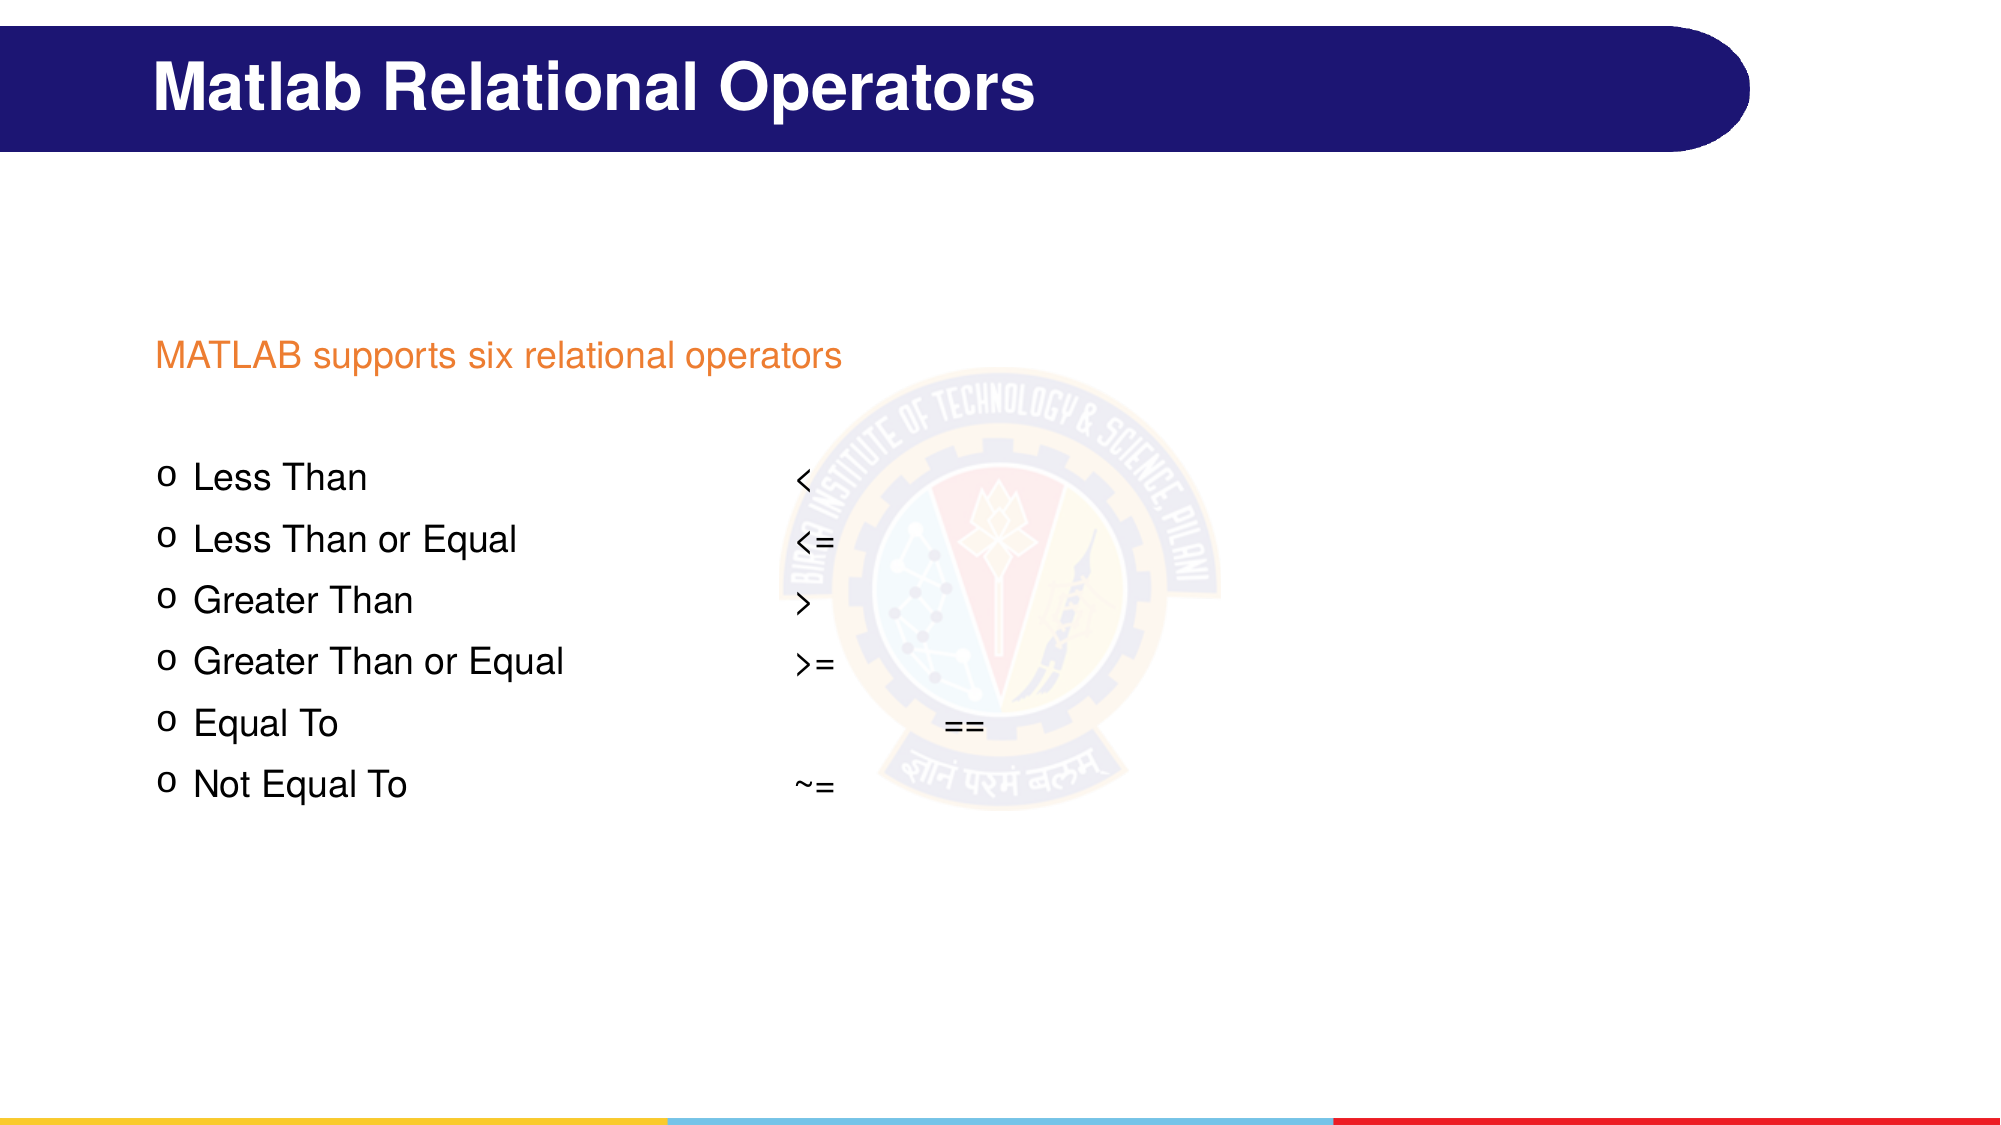

# Matlab Relational Operators

MATLAB supports six relational operators

Less Than 			<
Less Than or Equal 		<=
Greater Than 			>
Greater Than or Equal 		>=
Equal To 				==
Not Equal To 			~=